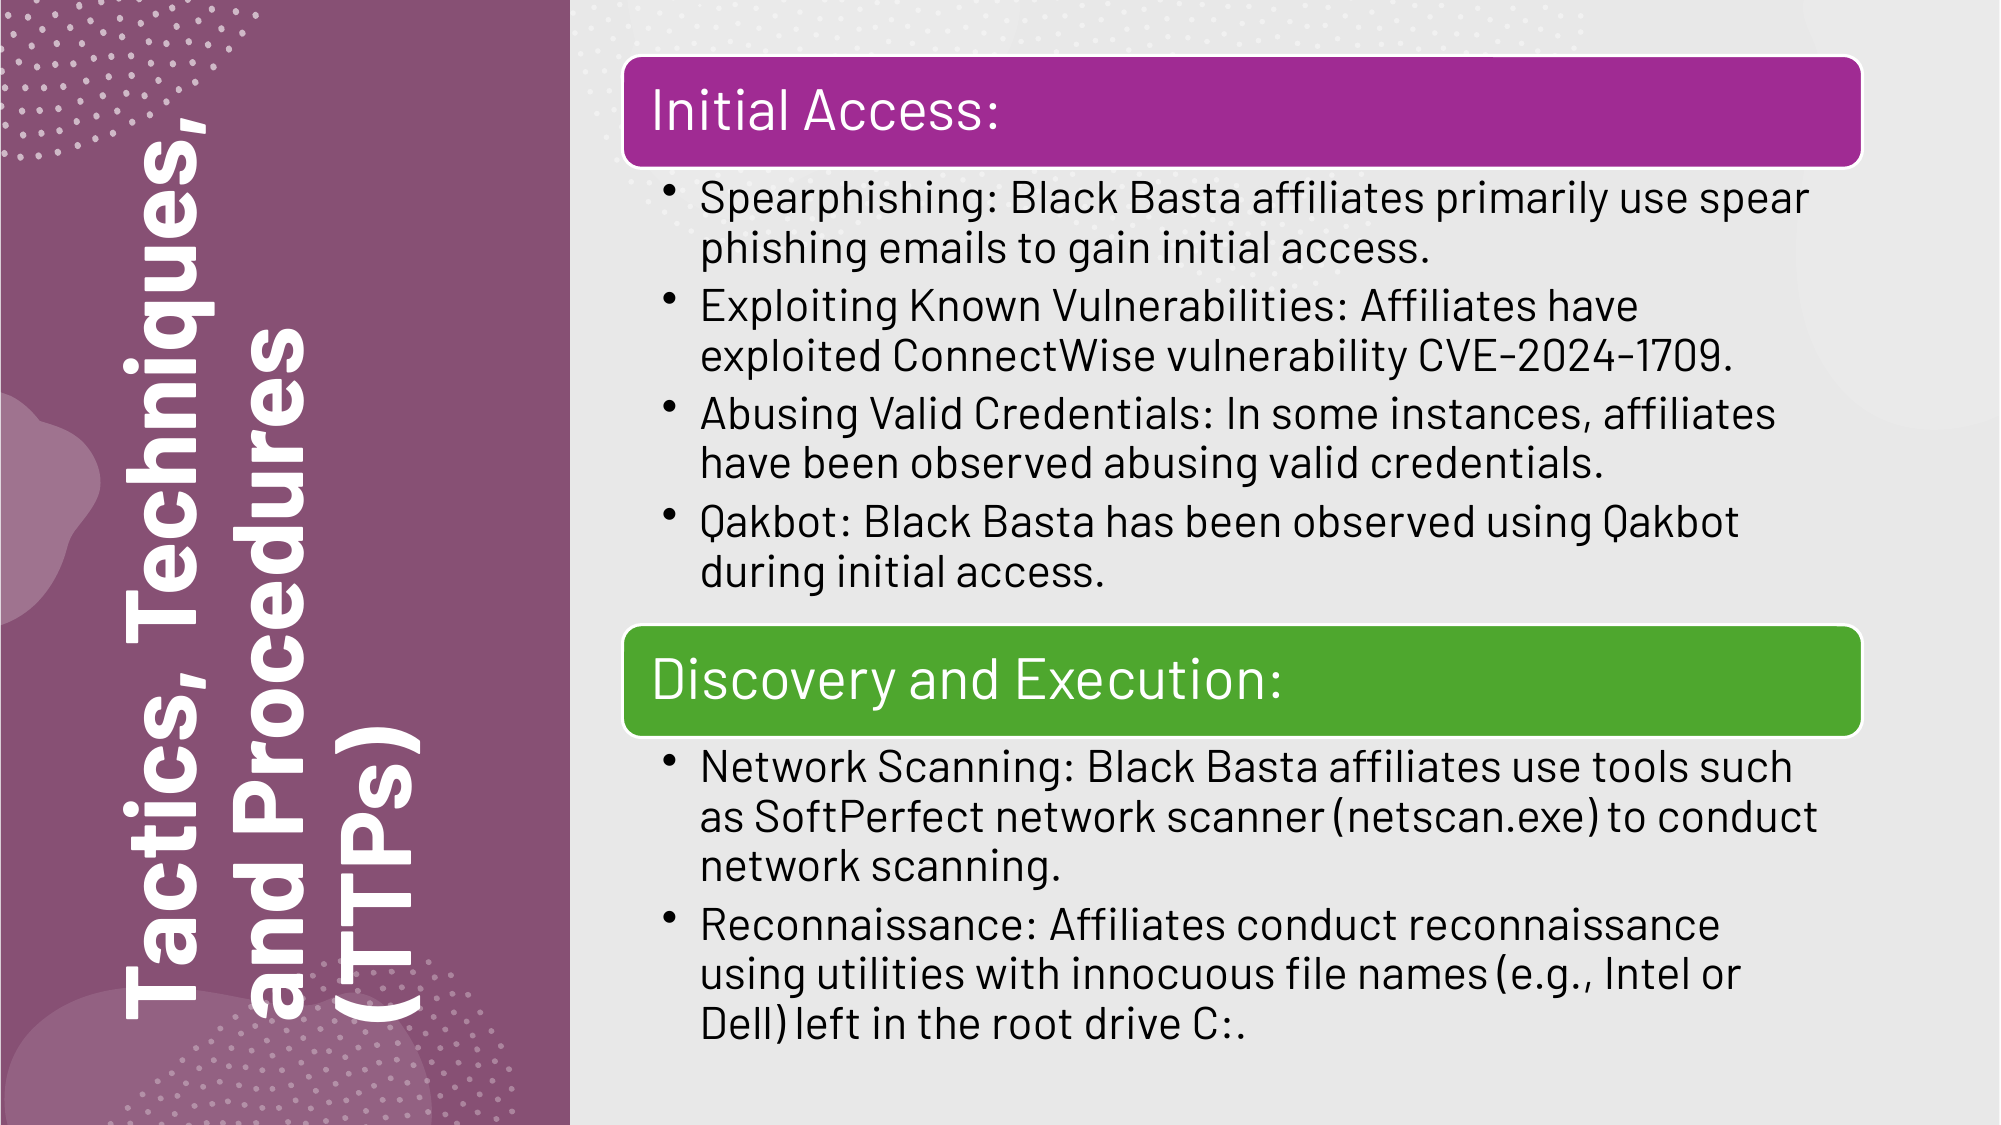

Initial Access:
Spearphishing: Black Basta affiliates primarily use spear phishing emails to gain initial access.
Exploiting Known Vulnerabilities: Affiliates have exploited ConnectWise vulnerability CVE-2024-1709.
Abusing Valid Credentials: In some instances, affiliates have been observed abusing valid credentials.
Qakbot: Black Basta has been observed using Qakbot during initial access.
Discovery and Execution:
Network Scanning: Black Basta affiliates use tools such as SoftPerfect network scanner (netscan.exe) to conduct network scanning.
Reconnaissance: Affiliates conduct reconnaissance using utilities with innocuous file names (e.g., Intel or Dell) left in the root drive C:.
# Tactics, Techniques, and Procedures (TTPs)